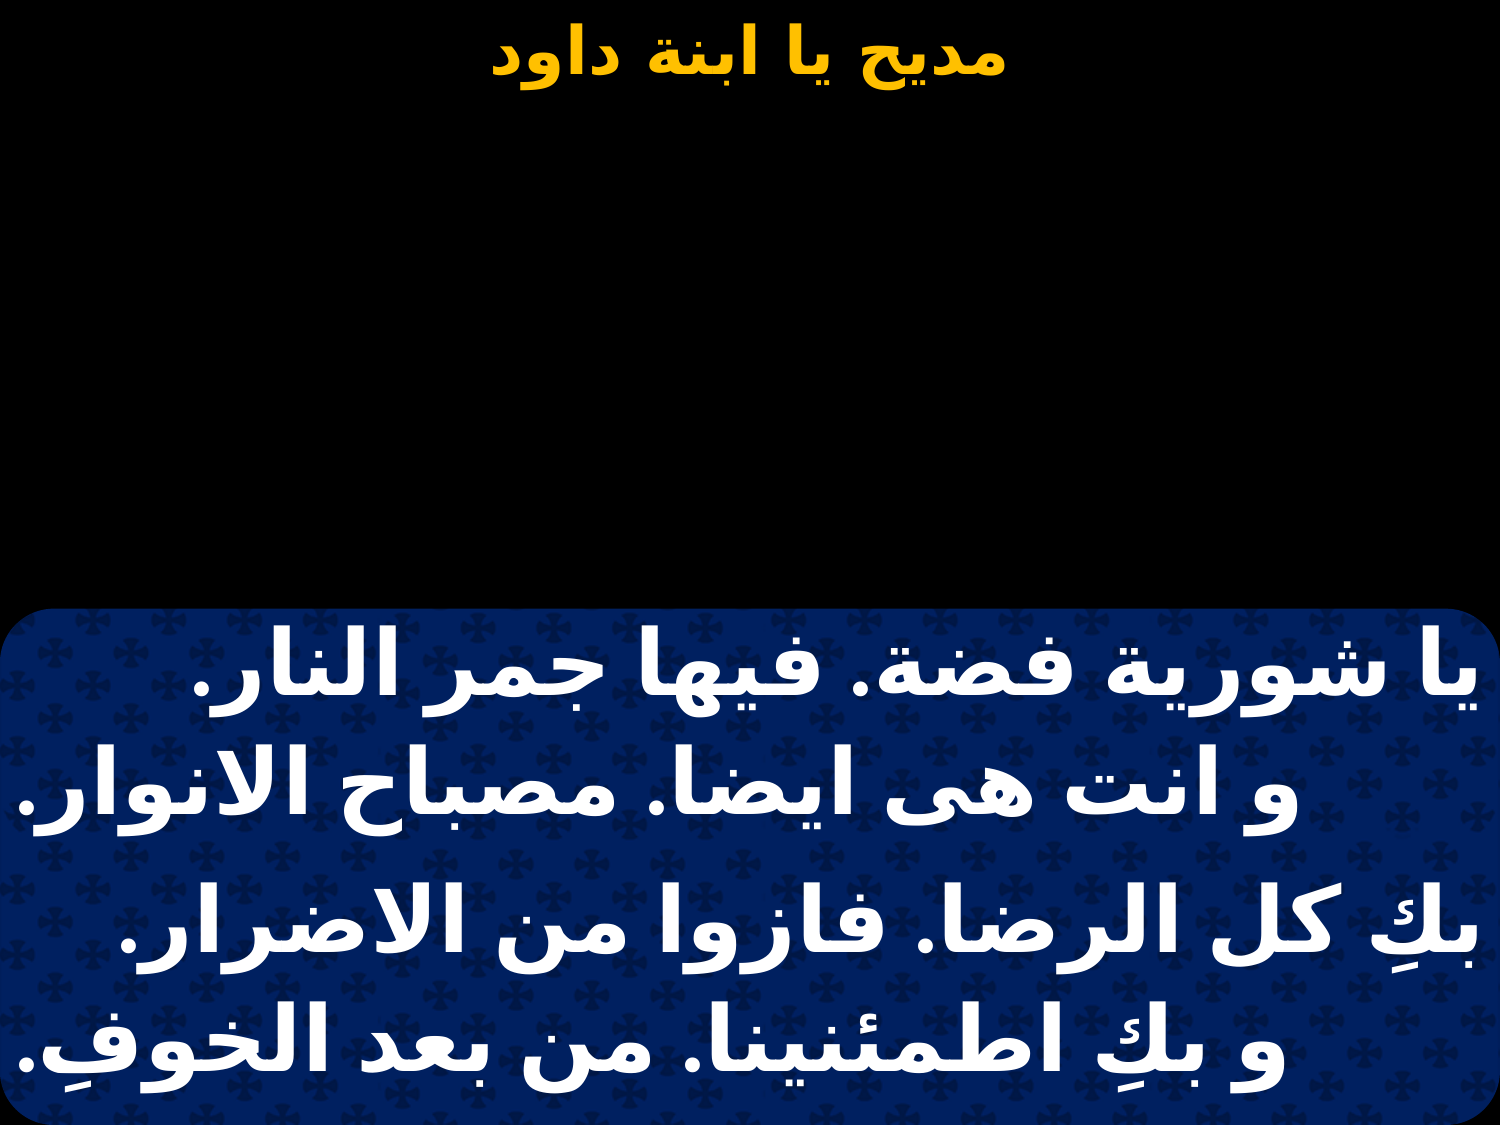

#
| يا شورية فضة. فيها جمر النار. |
| --- |
| و انت هى ايضا. مصباح الانوار. |
|  |
| بكِ كل الرضا. فازوا من الاضرار. |
| و بكِ اطمئنينا. من بعد الخوفِ. |